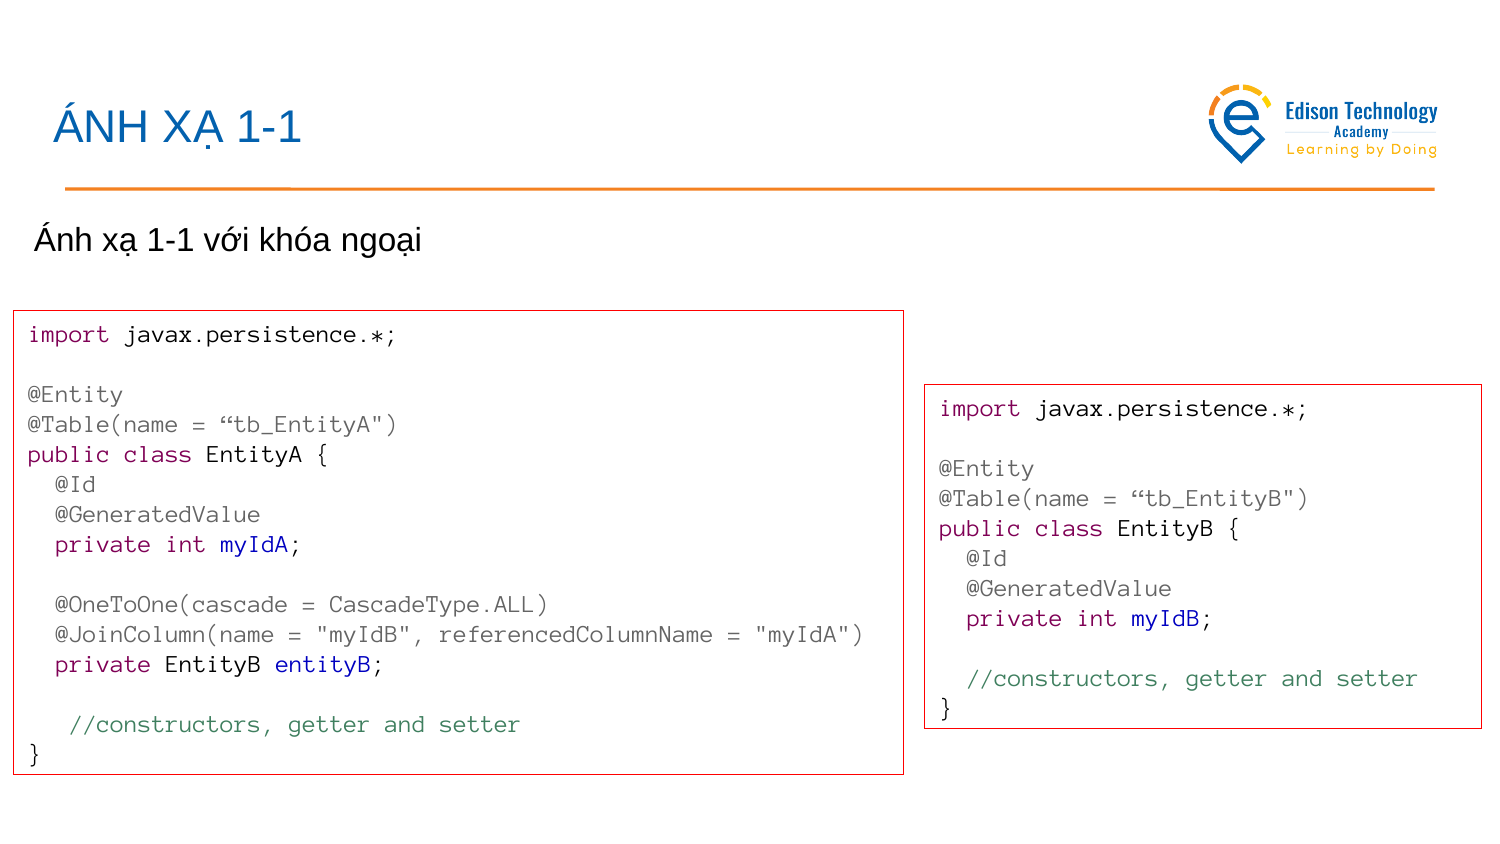

# ÁNH XẠ 1-1
Ánh xạ 1-1 với khóa ngoại
import javax.persistence.*;

@Entity
@Table(name = “tb_EntityA")
public class EntityA {
  @Id
  @GeneratedValue
  private int myIdA;

  @OneToOne(cascade = CascadeType.ALL)
  @JoinColumn(name = "myIdB", referencedColumnName = "myIdA")
  private EntityB entityB;

   //constructors, getter and setter
}
import javax.persistence.*;

@Entity
@Table(name = “tb_EntityB")
public class EntityB {
  @Id
  @GeneratedValue
  private int myIdB;

  //constructors, getter and setter
}